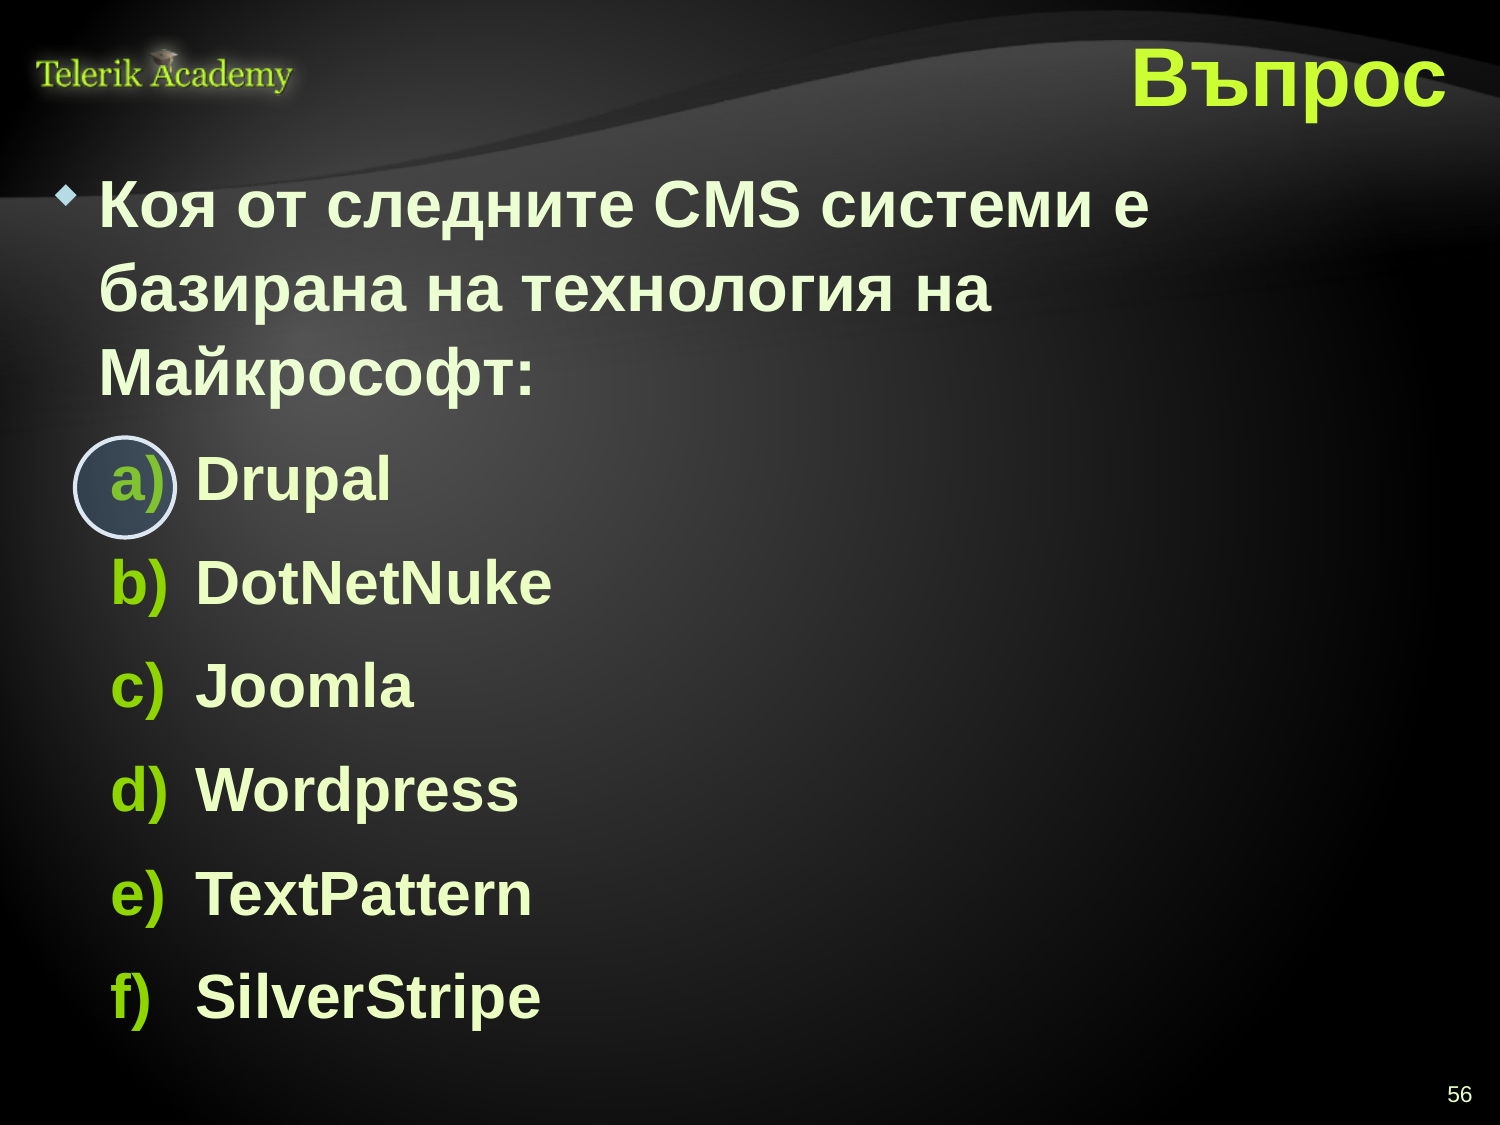

# Въпрос
Коя от следните CMS системи е базирана на технология на Майкрософт:
Drupal
DotNetNuke
Joomla
Wordpress
TextPattern
SilverStripe

56